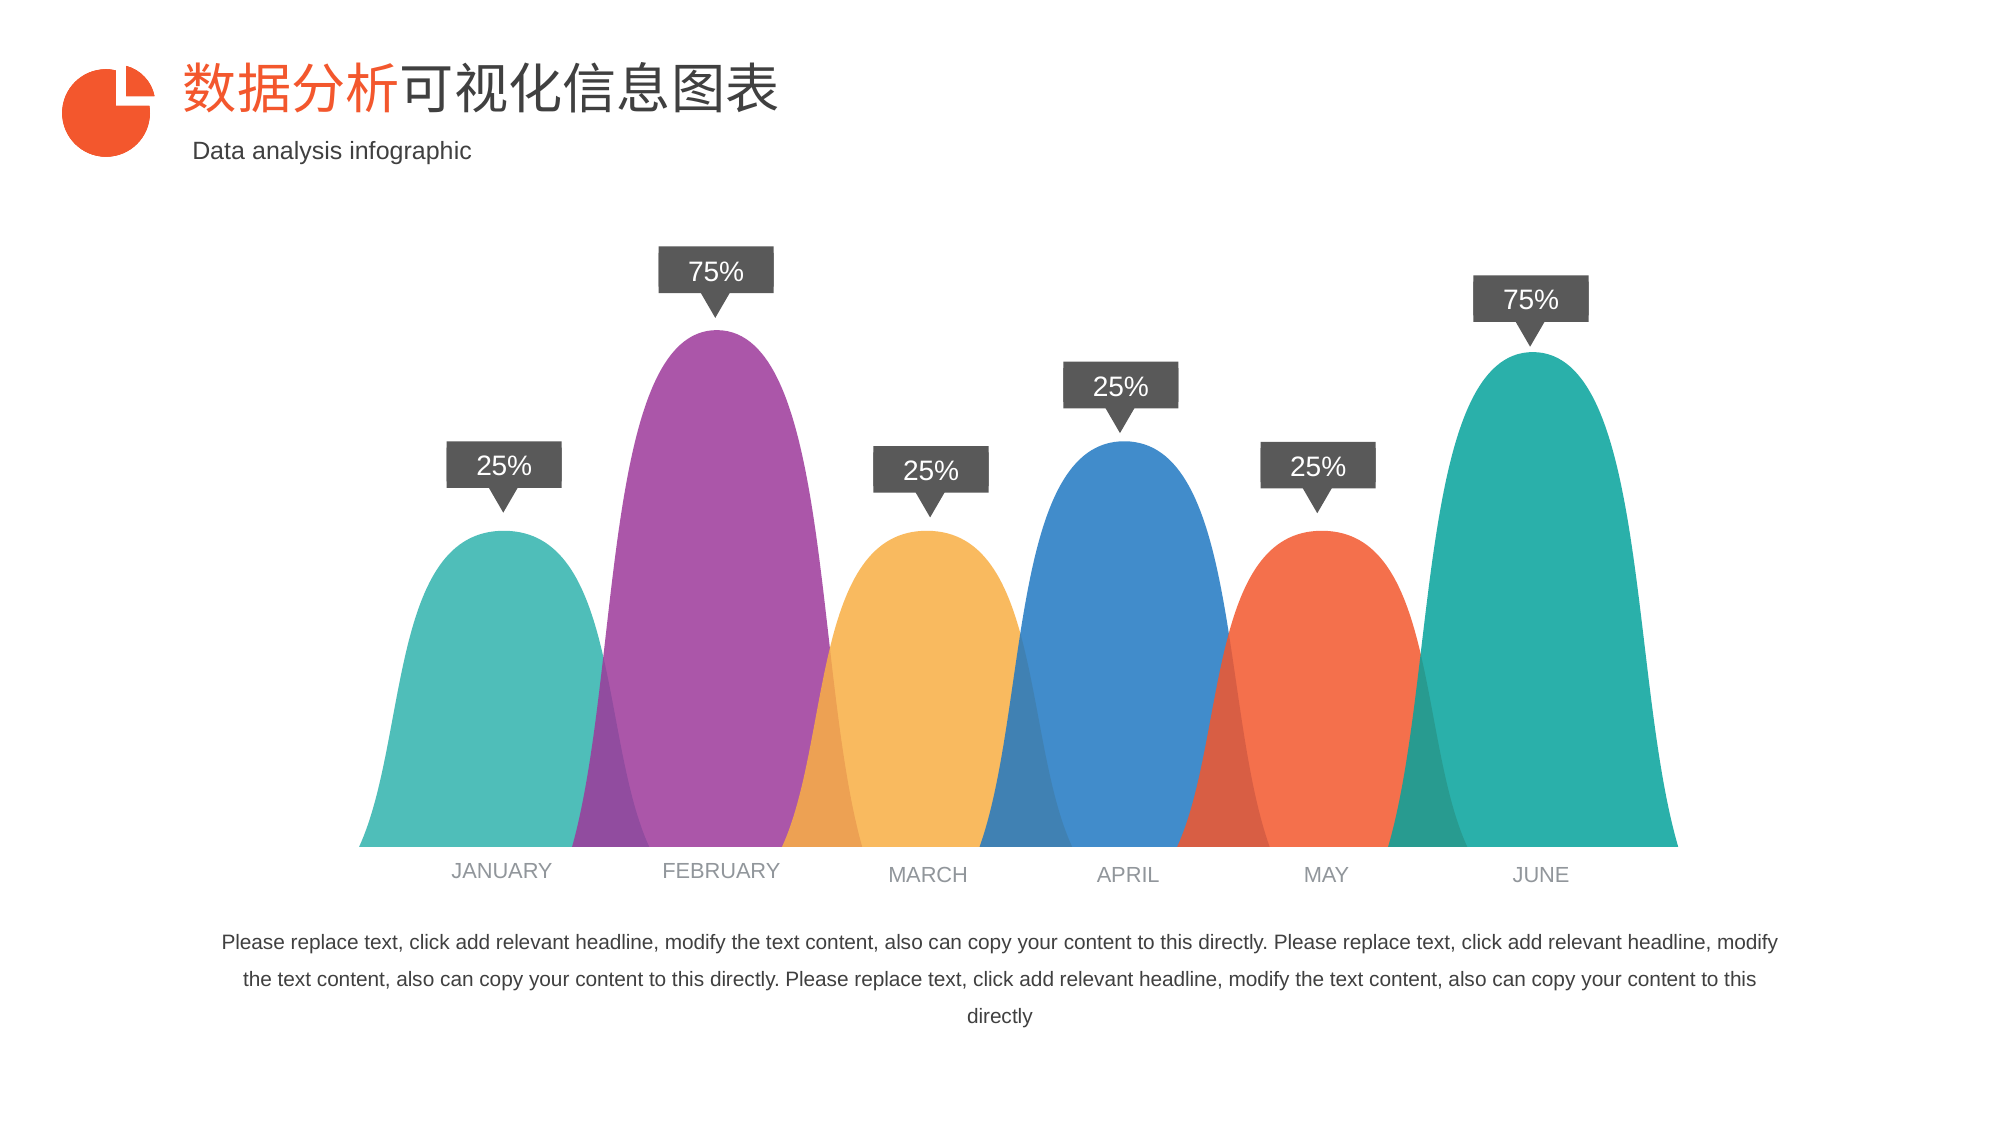

75%

75%

25%

25%

25%

25%

JANUARY
FEBRUARY
MARCH
APRIL
MAY
JUNE
Please replace text, click add relevant headline, modify the text content, also can copy your content to this directly. Please replace text, click add relevant headline, modify the text content, also can copy your content to this directly. Please replace text, click add relevant headline, modify the text content, also can copy your content to this directly